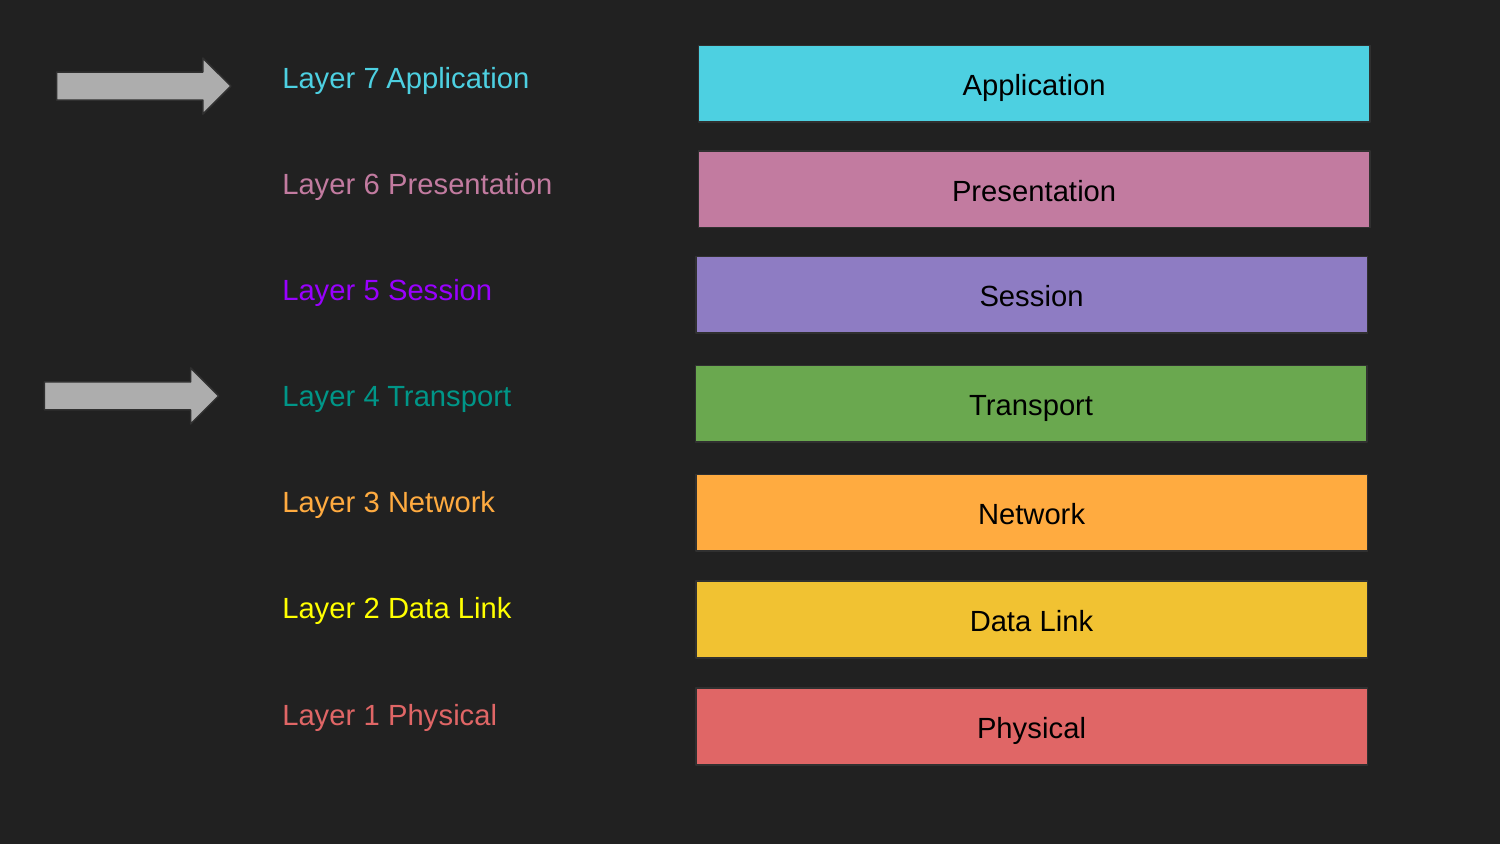

Layer 7 Application
Application

Layer 6 Presentation
Presentation
Layer 5 Session
Session
Layer 4 Transport
Transport

Layer 3 Network
Network
Layer 2 Data Link
Data Link
Layer 1 Physical
Physical